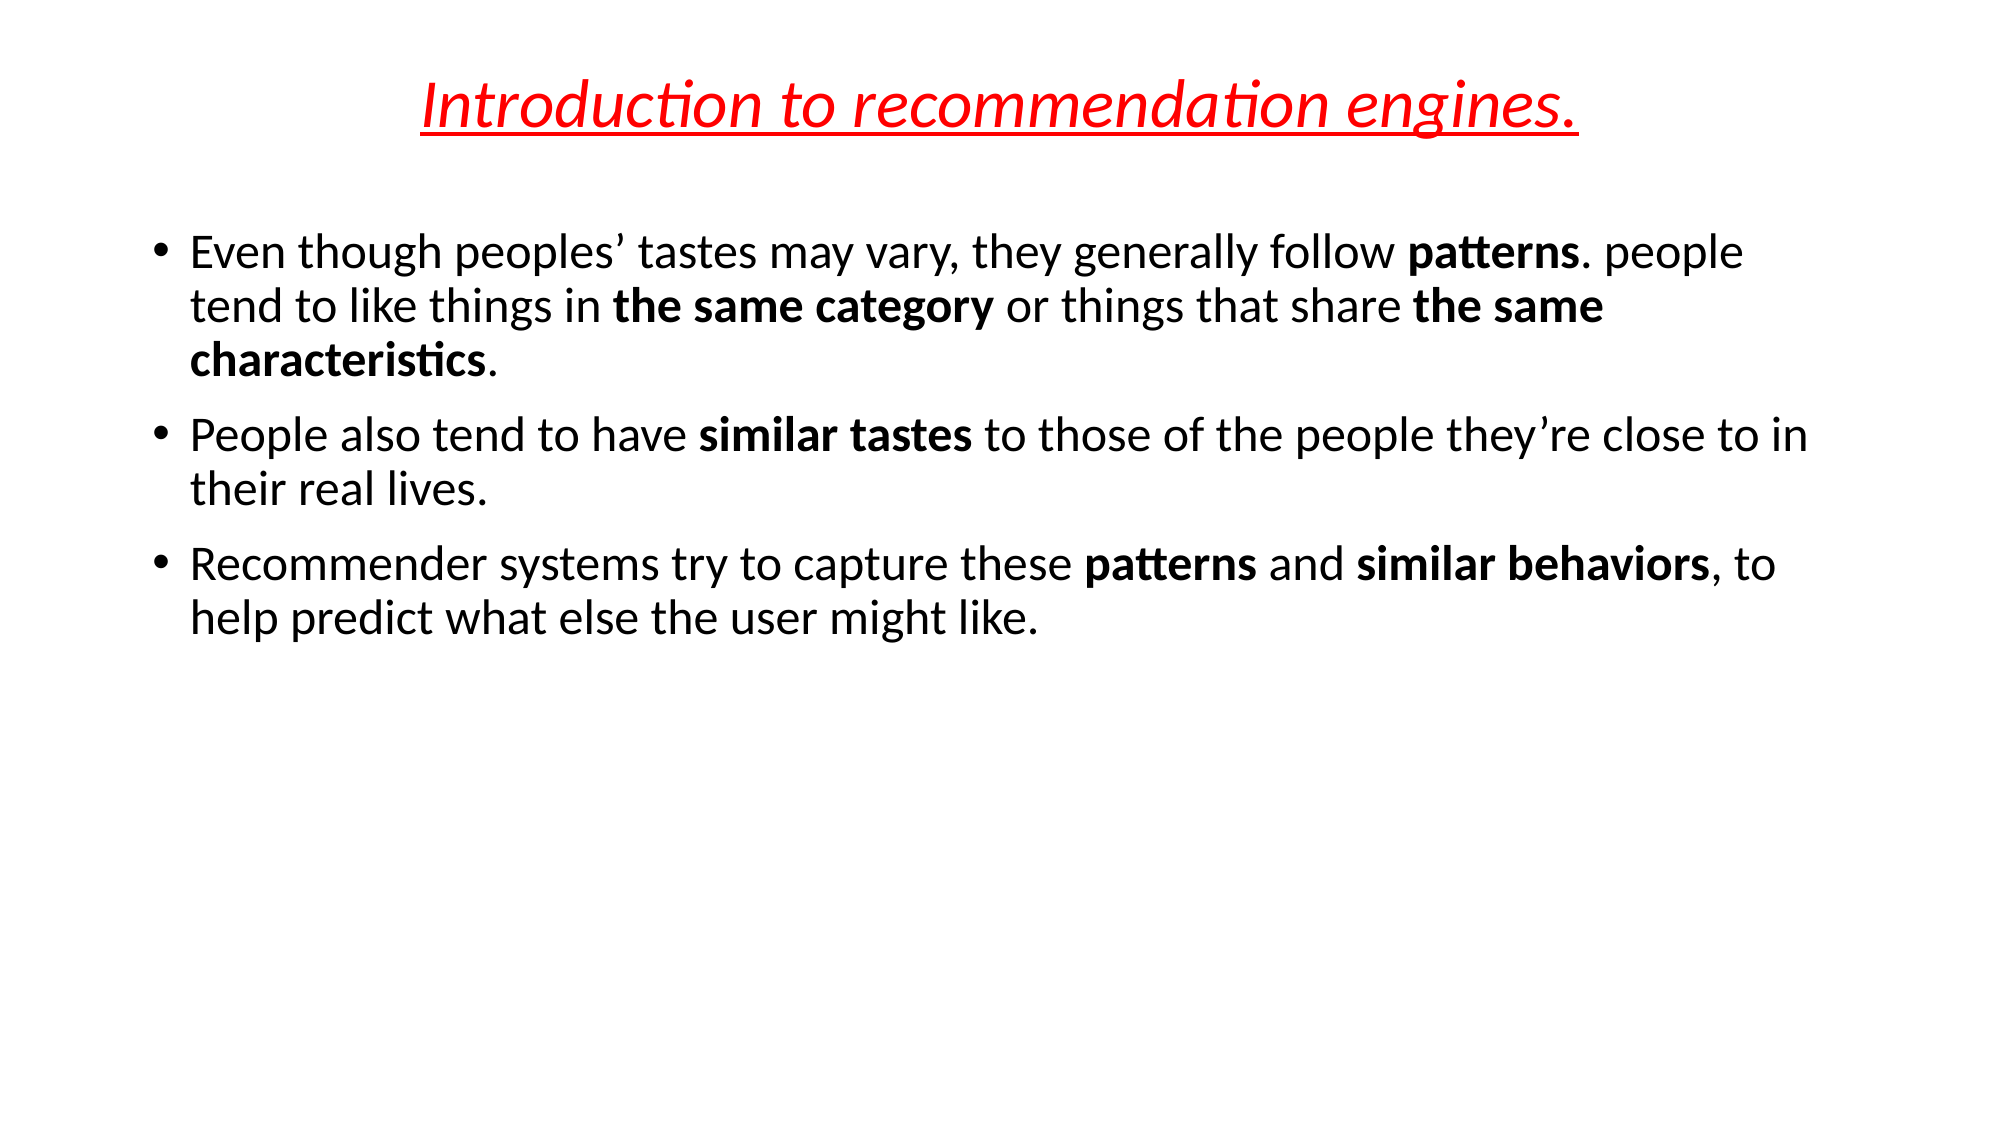

# Introduction to recommendation engines.
Even though peoples’ tastes may vary, they generally follow patterns. people tend to like things in the same category or things that share the same characteristics.
People also tend to have similar tastes to those of the people they’re close to in their real lives.
Recommender systems try to capture these patterns and similar behaviors, to help predict what else the user might like.